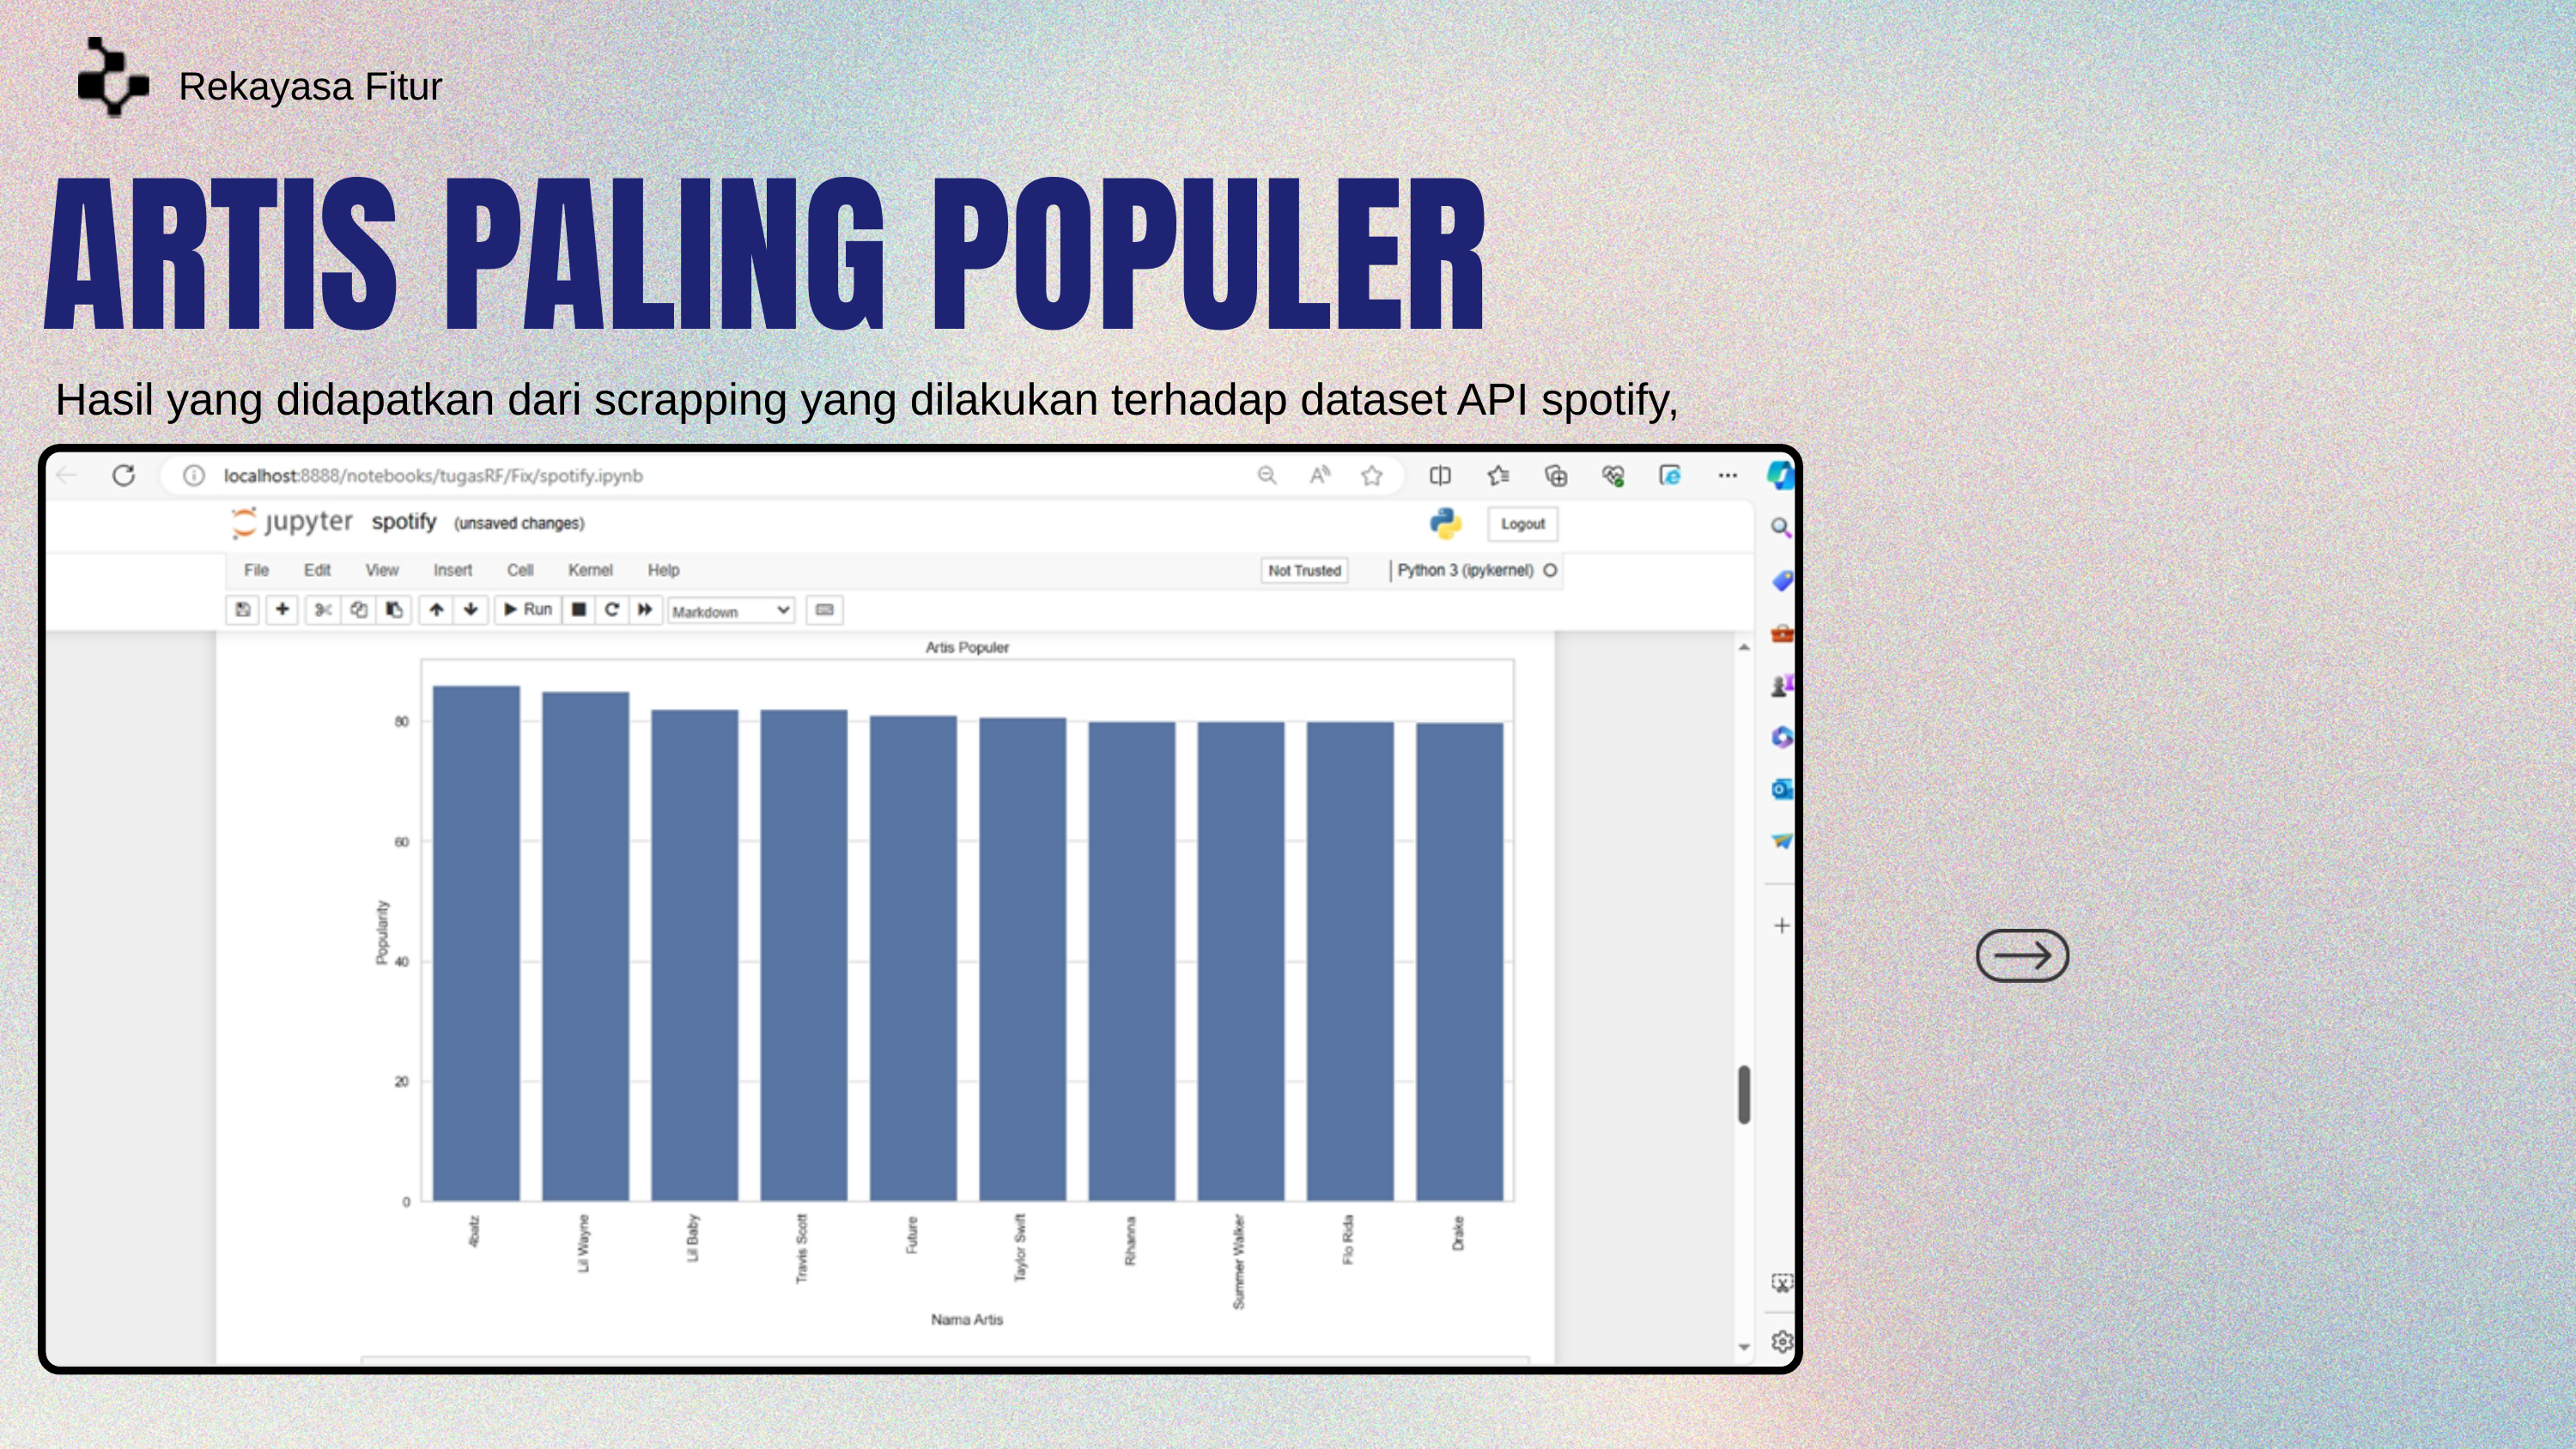

Rekayasa Fitur
ARTIS PALING POPULER
Hasil yang didapatkan dari scrapping yang dilakukan terhadap dataset API spotify,